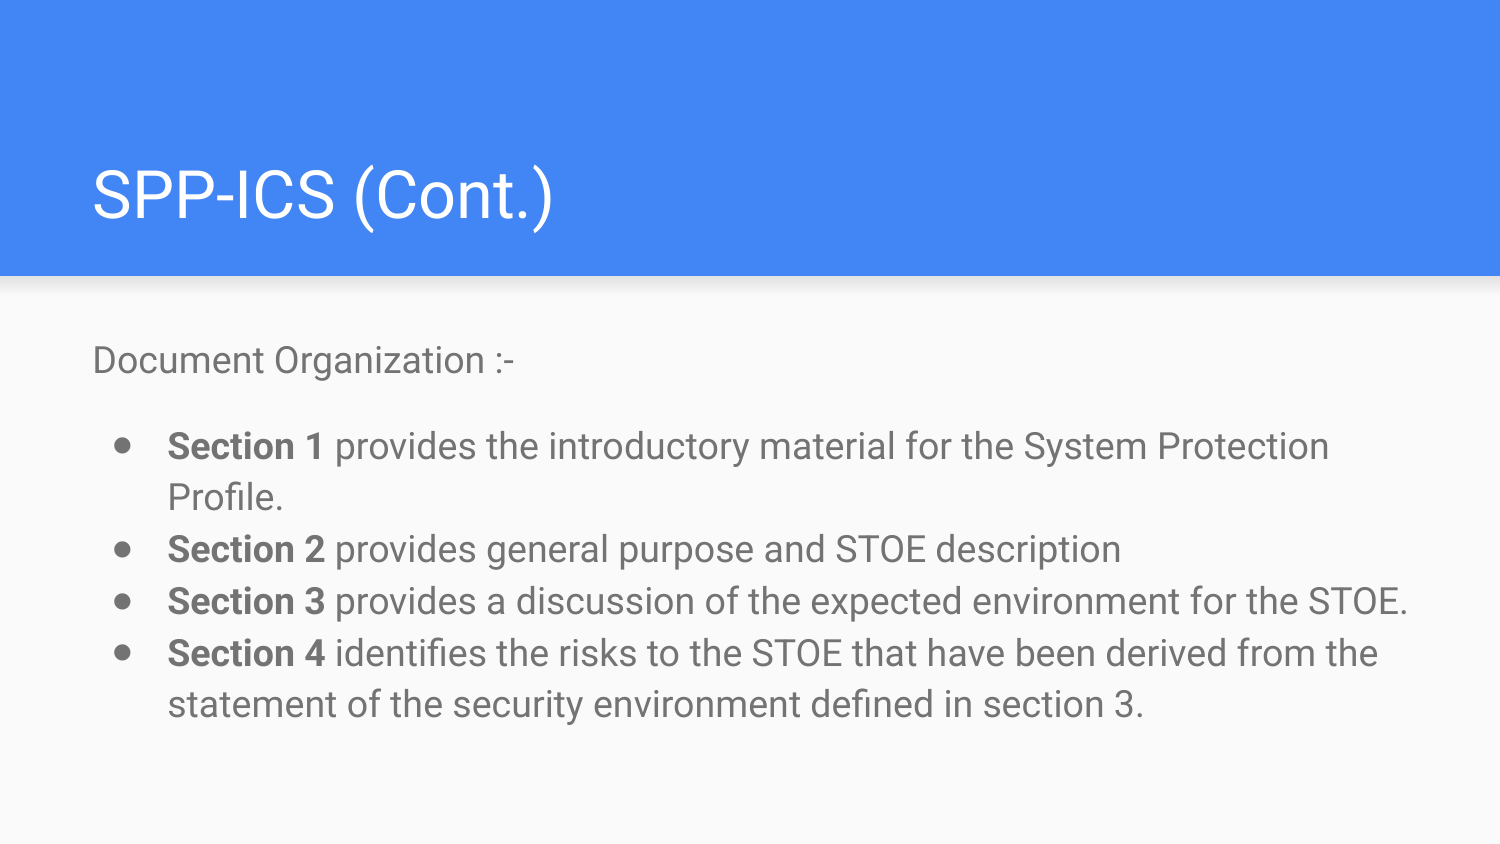

# SPP-ICS (Cont.)
Document Organization :-
Section 1 provides the introductory material for the System Protection Profile.
Section 2 provides general purpose and STOE description
Section 3 provides a discussion of the expected environment for the STOE.
Section 4 identifies the risks to the STOE that have been derived from the statement of the security environment defined in section 3.